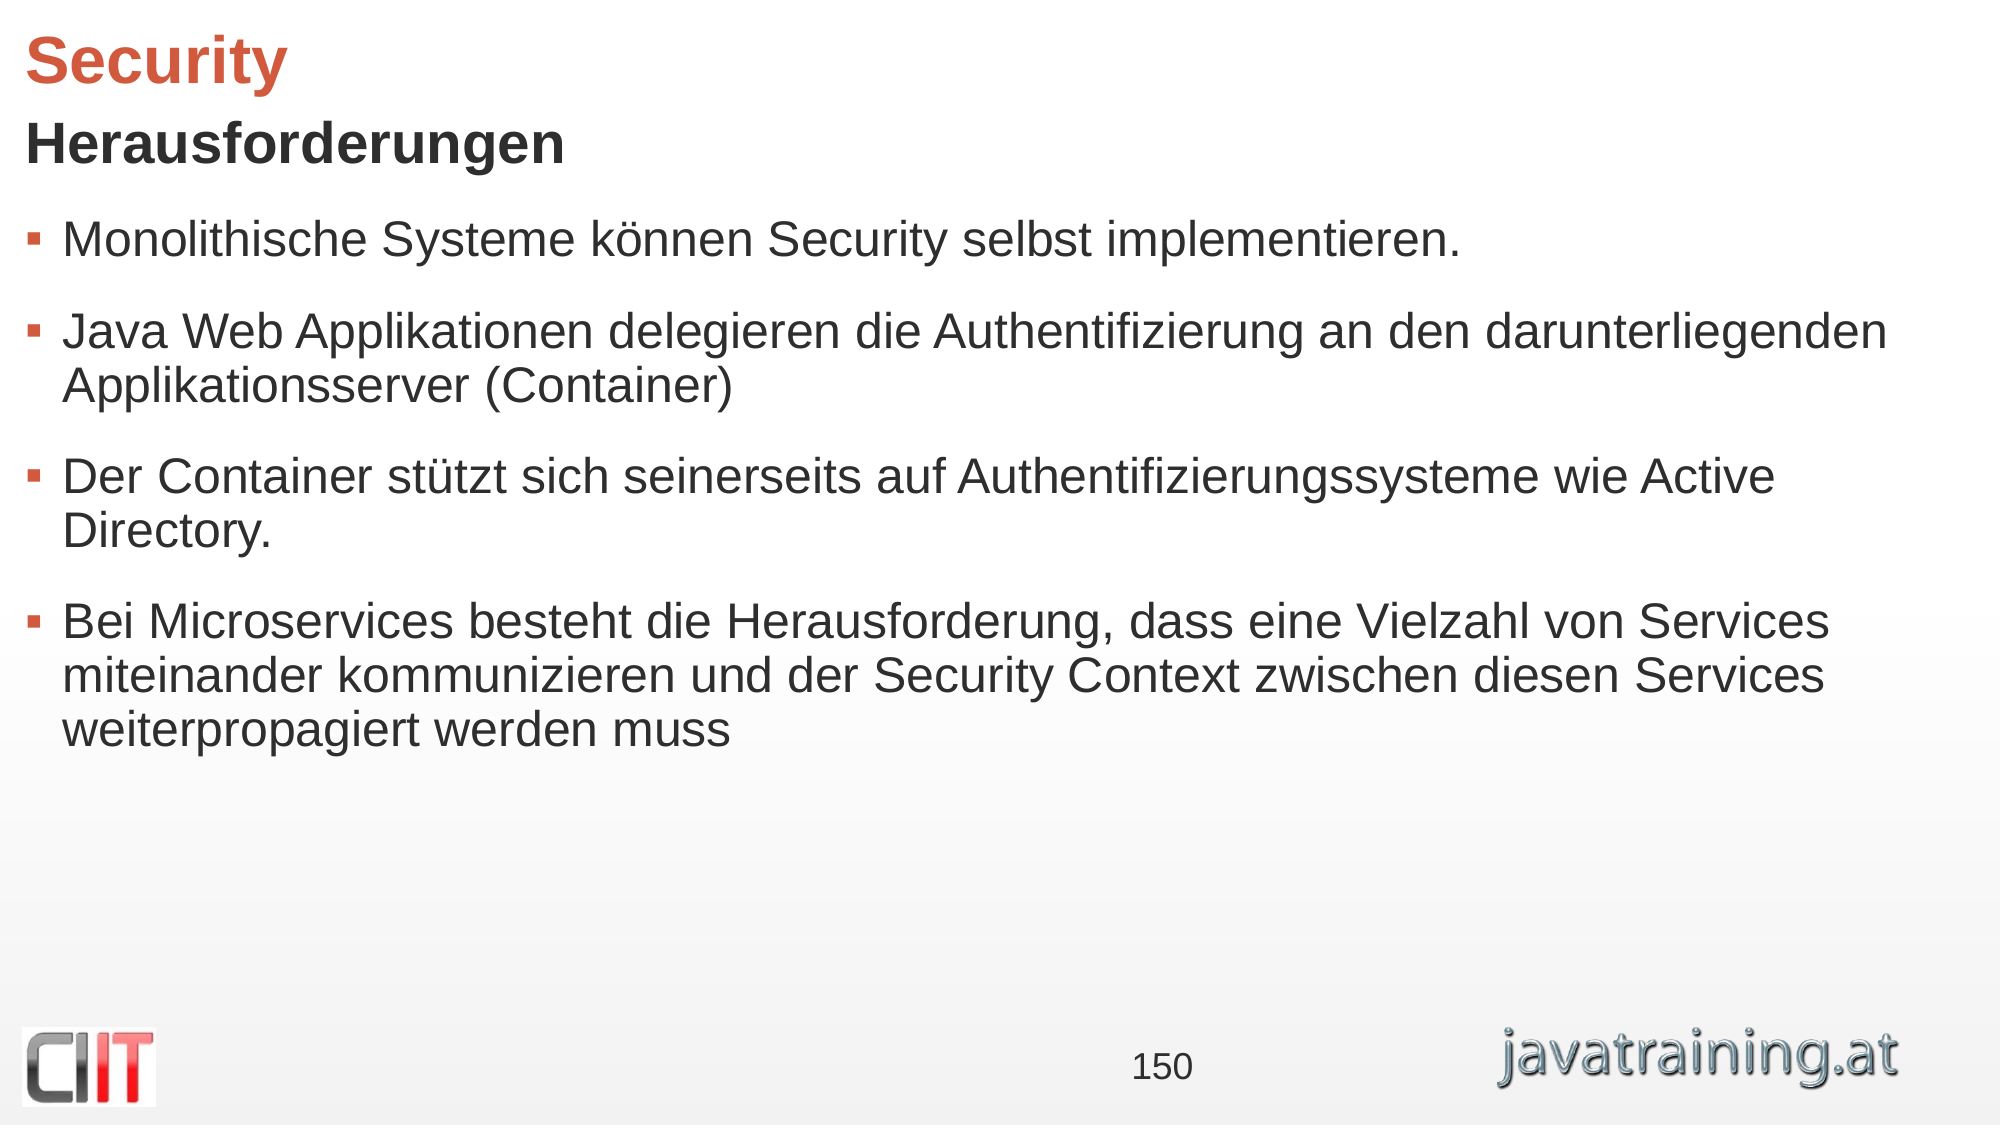

# Security
Herausforderungen
Monolithische Systeme können Security selbst implementieren.
Java Web Applikationen delegieren die Authentifizierung an den darunterliegenden Applikationsserver (Container)
Der Container stützt sich seinerseits auf Authentifizierungssysteme wie Active Directory.
Bei Microservices besteht die Herausforderung, dass eine Vielzahl von Services miteinander kommunizieren und der Security Context zwischen diesen Services weiterpropagiert werden muss

150